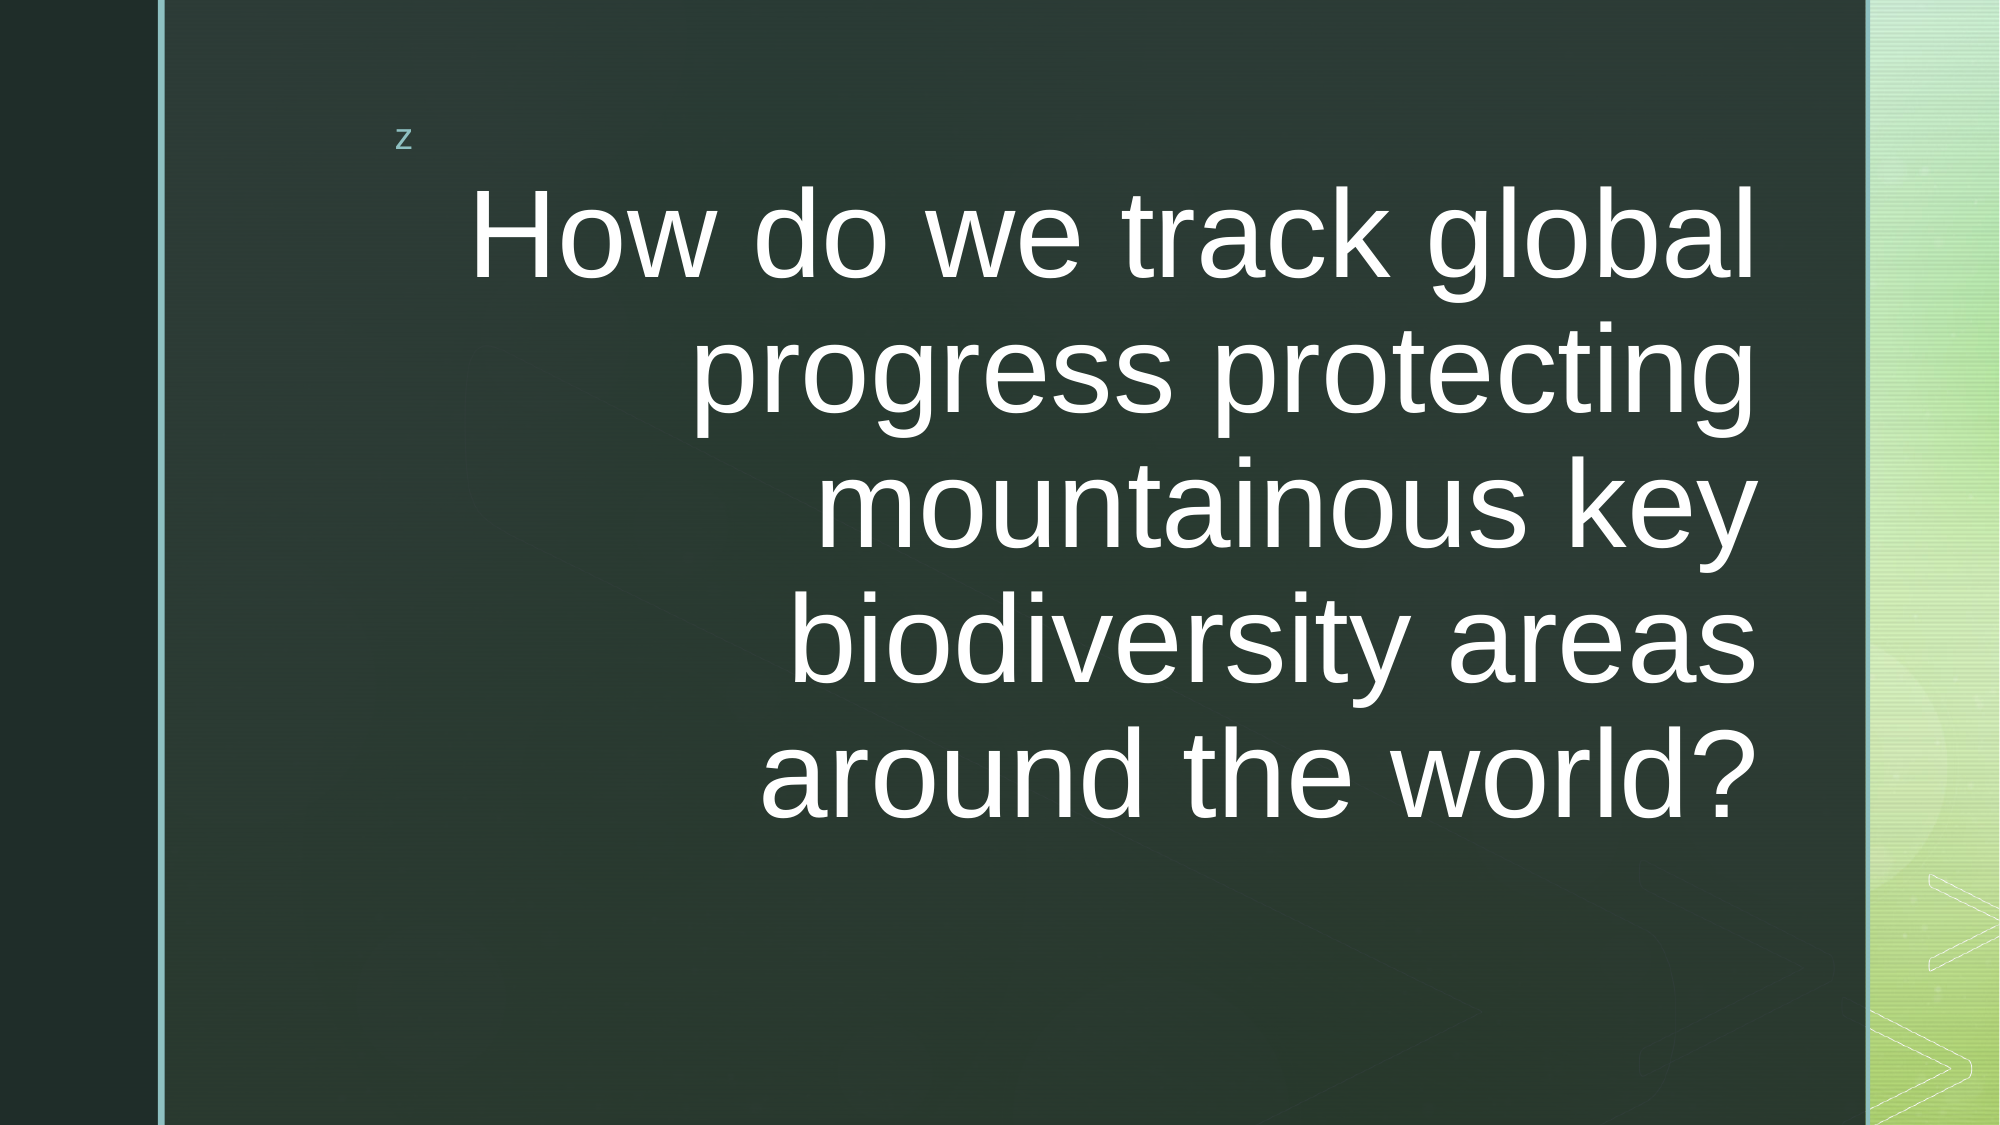

# How do we track global progress protecting mountainous key biodiversity areas around the world?